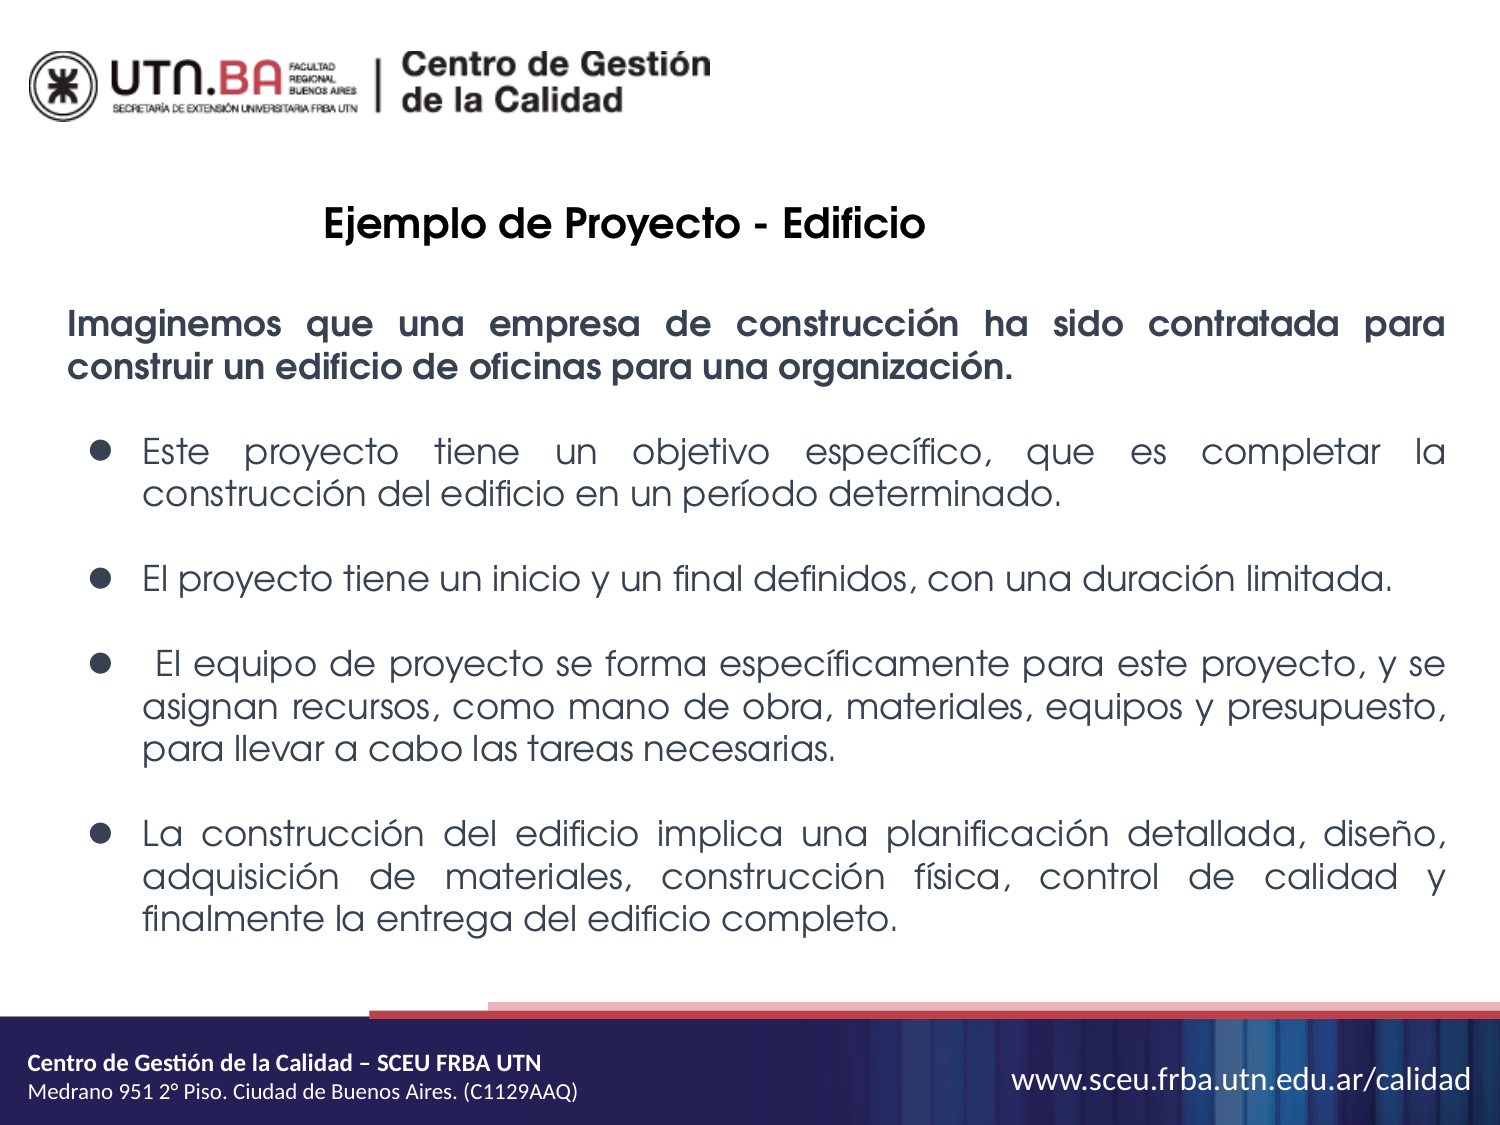

Ejemplo de Proyecto - Edificio
Imaginemos que una empresa de construcción ha sido contratada para construir un edificio de oficinas para una organización.

Este proyecto tiene un objetivo específico, que es completar la construcción del edificio en un período determinado.

El proyecto tiene un inicio y un final definidos, con una duración limitada.

 El equipo de proyecto se forma específicamente para este proyecto, y se asignan recursos, como mano de obra, materiales, equipos y presupuesto, para llevar a cabo las tareas necesarias.

La construcción del edificio implica una planificación detallada, diseño, adquisición de materiales, construcción física, control de calidad y finalmente la entrega del edificio completo.